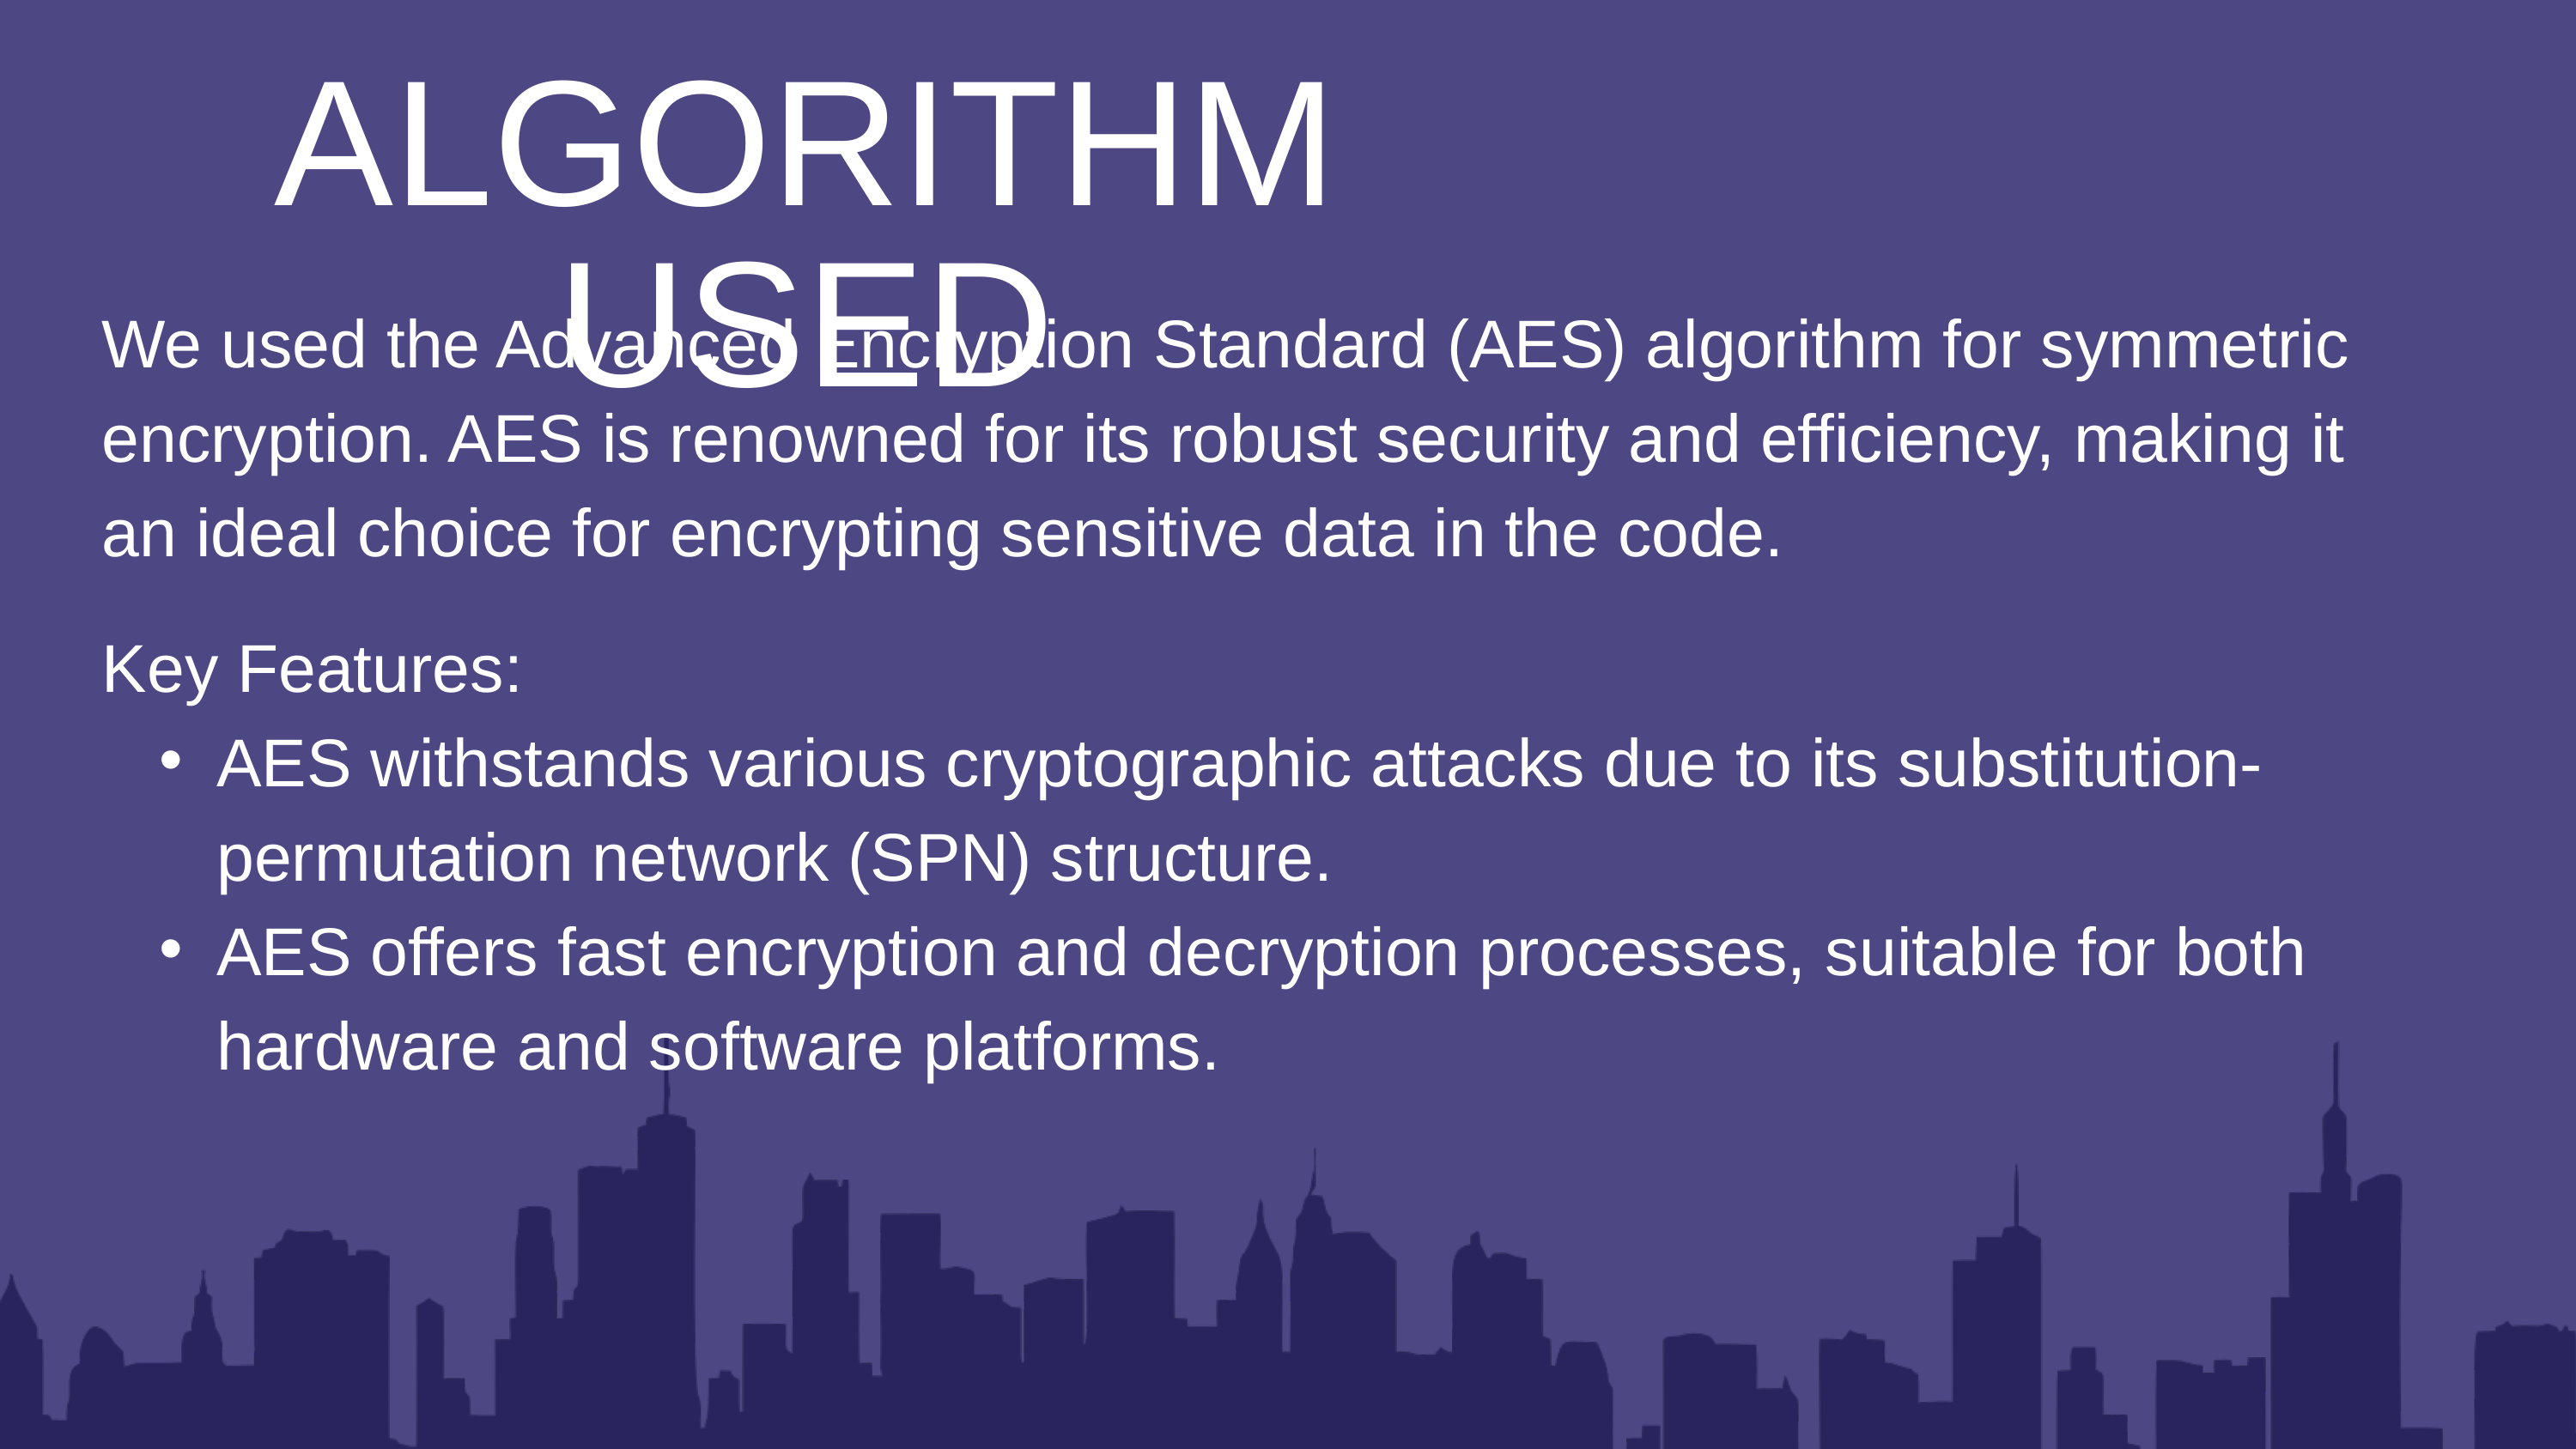

ALGORITHM USED
We used the Advanced Encryption Standard (AES) algorithm for symmetric encryption. AES is renowned for its robust security and efficiency, making it an ideal choice for encrypting sensitive data in the code.
Key Features:
AES withstands various cryptographic attacks due to its substitution-permutation network (SPN) structure.
AES offers fast encryption and decryption processes, suitable for both hardware and software platforms.